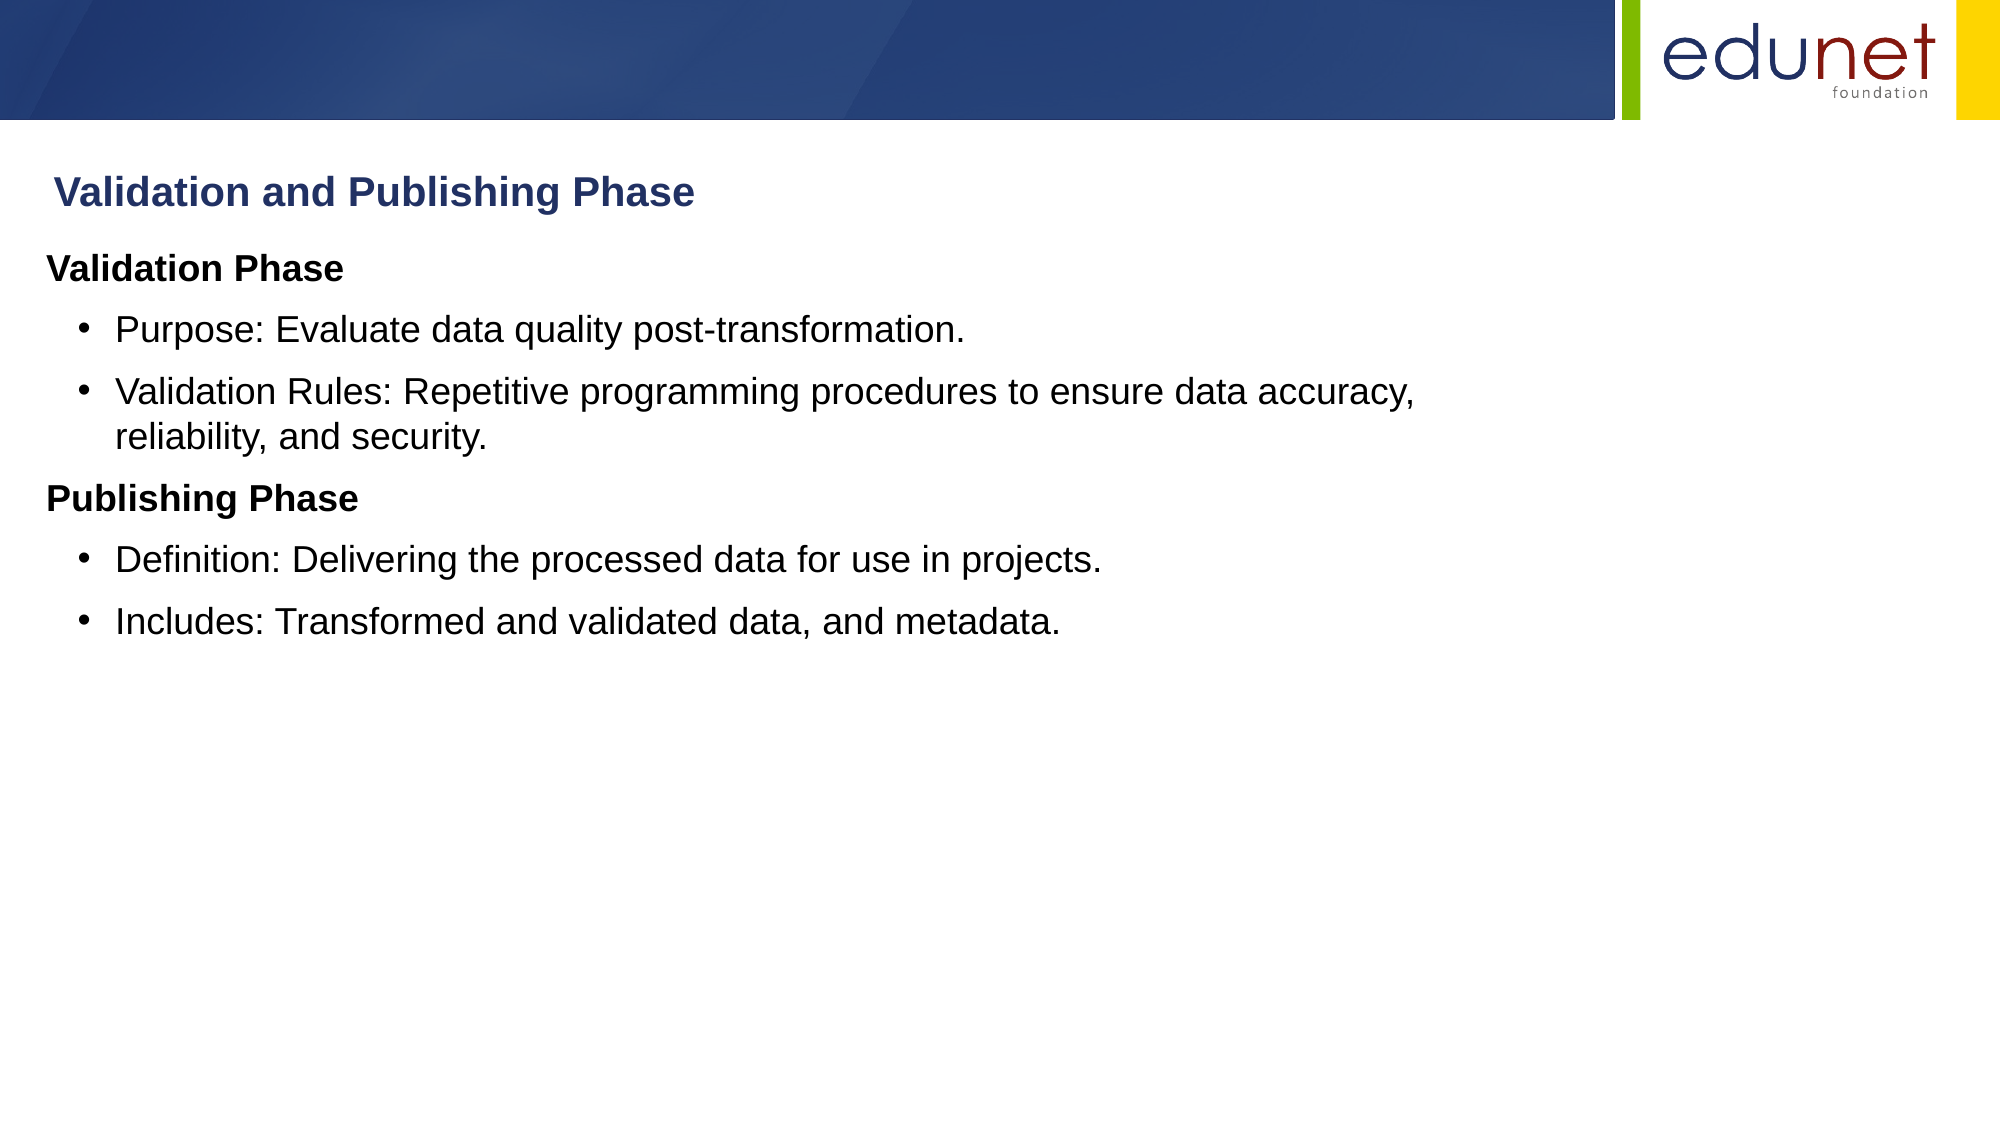

Validation and Publishing Phase
Validation Phase
Purpose: Evaluate data quality post-transformation.
Validation Rules: Repetitive programming procedures to ensure data accuracy, reliability, and security.
Publishing Phase
Definition: Delivering the processed data for use in projects.
Includes: Transformed and validated data, and metadata.